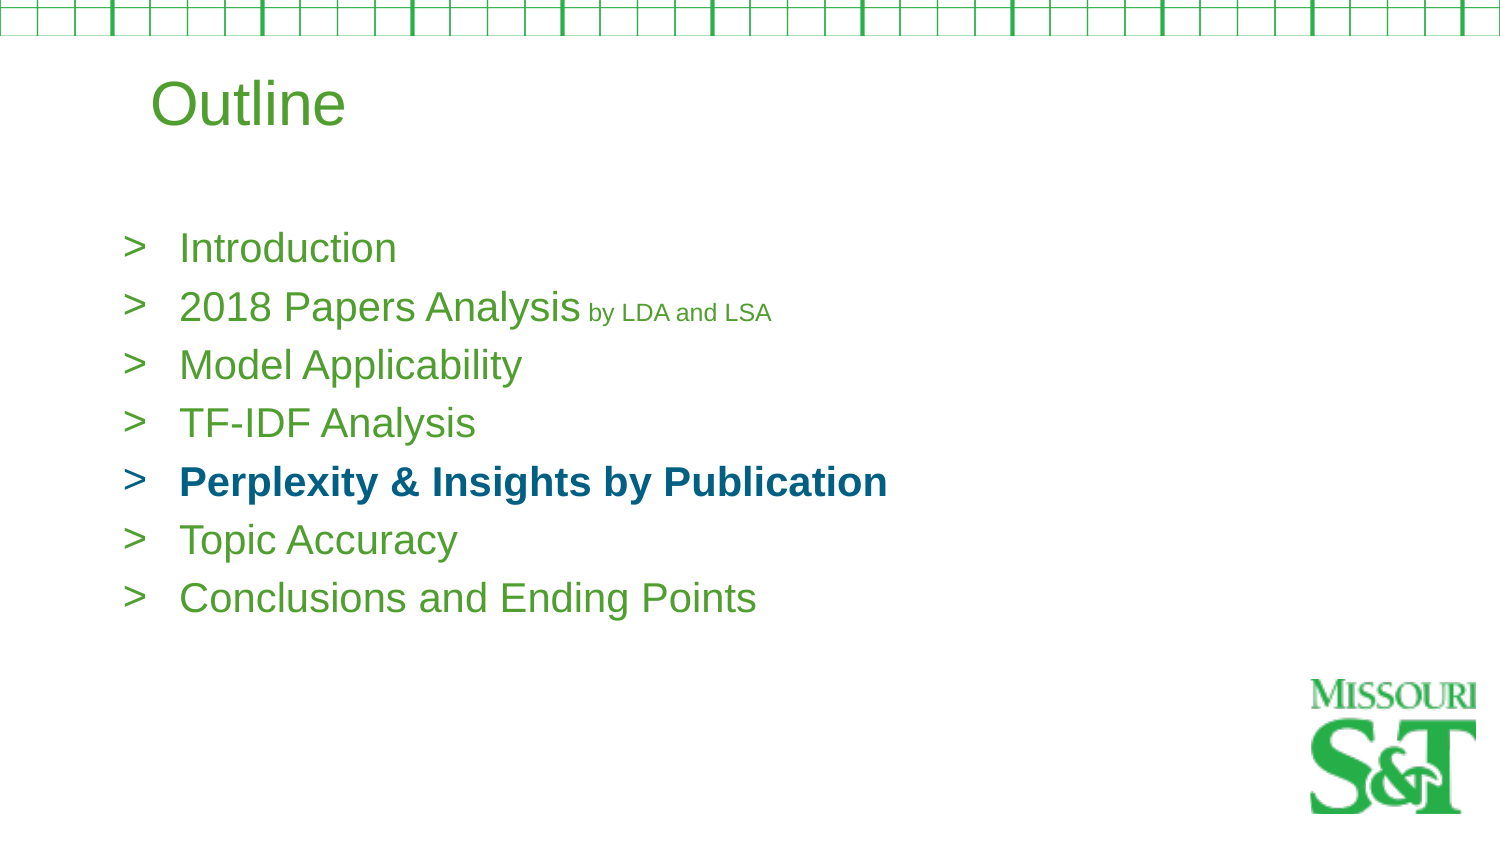

Outline
Introduction
2018 Papers Analysis by LDA and LSA
Model Applicability
TF-IDF Analysis
Perplexity & Insights by Publication
Topic Accuracy
Conclusions and Ending Points